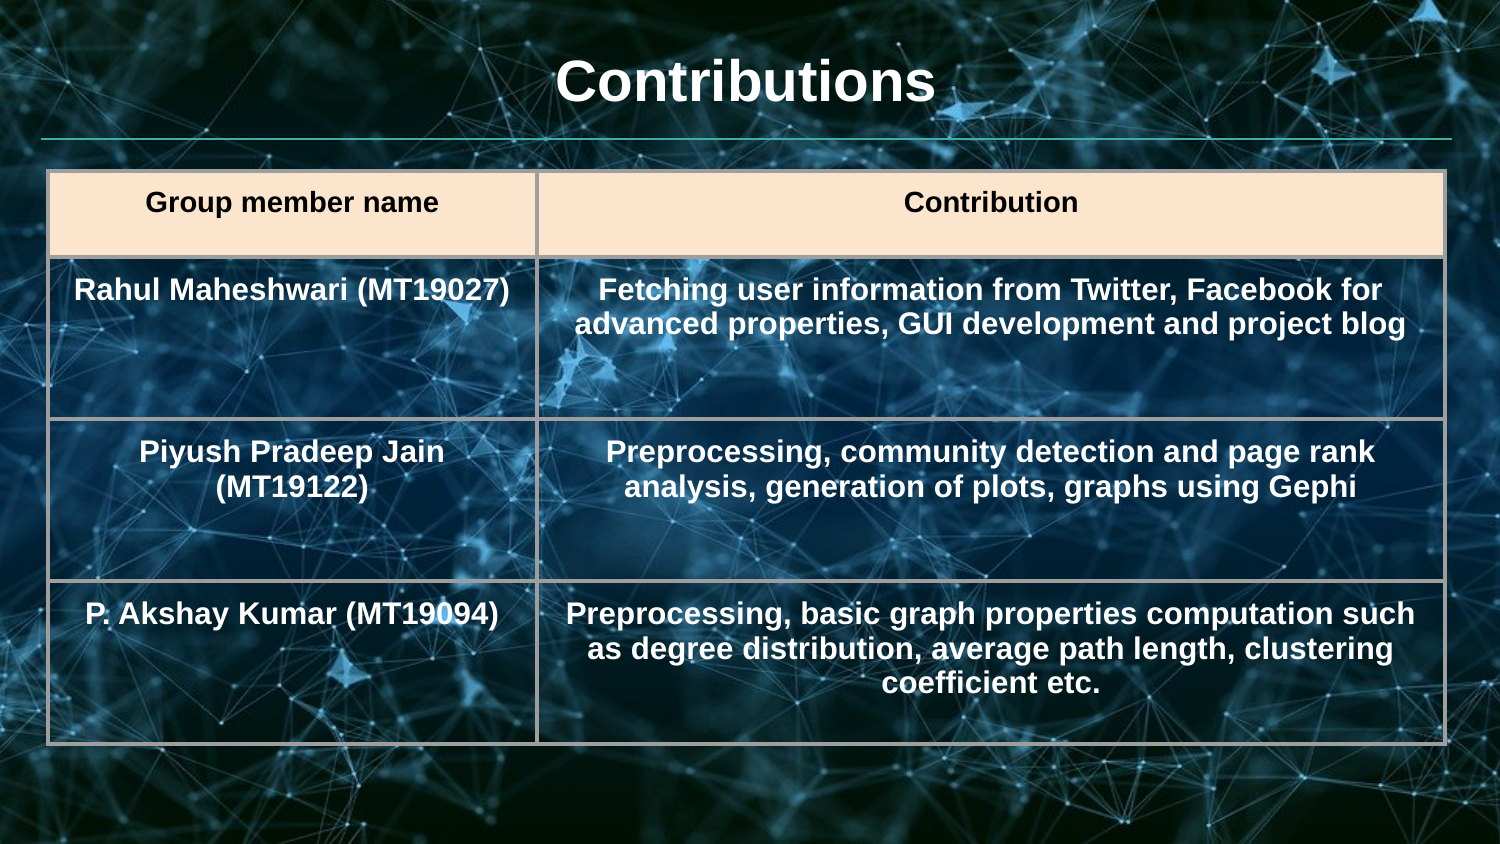

# Contributions
| Group member name | Contribution |
| --- | --- |
| Rahul Maheshwari (MT19027) | Fetching user information from Twitter, Facebook for advanced properties, GUI development and project blog |
| Piyush Pradeep Jain (MT19122) | Preprocessing, community detection and page rank analysis, generation of plots, graphs using Gephi |
| P. Akshay Kumar (MT19094) | Preprocessing, basic graph properties computation such as degree distribution, average path length, clustering coefficient etc. |